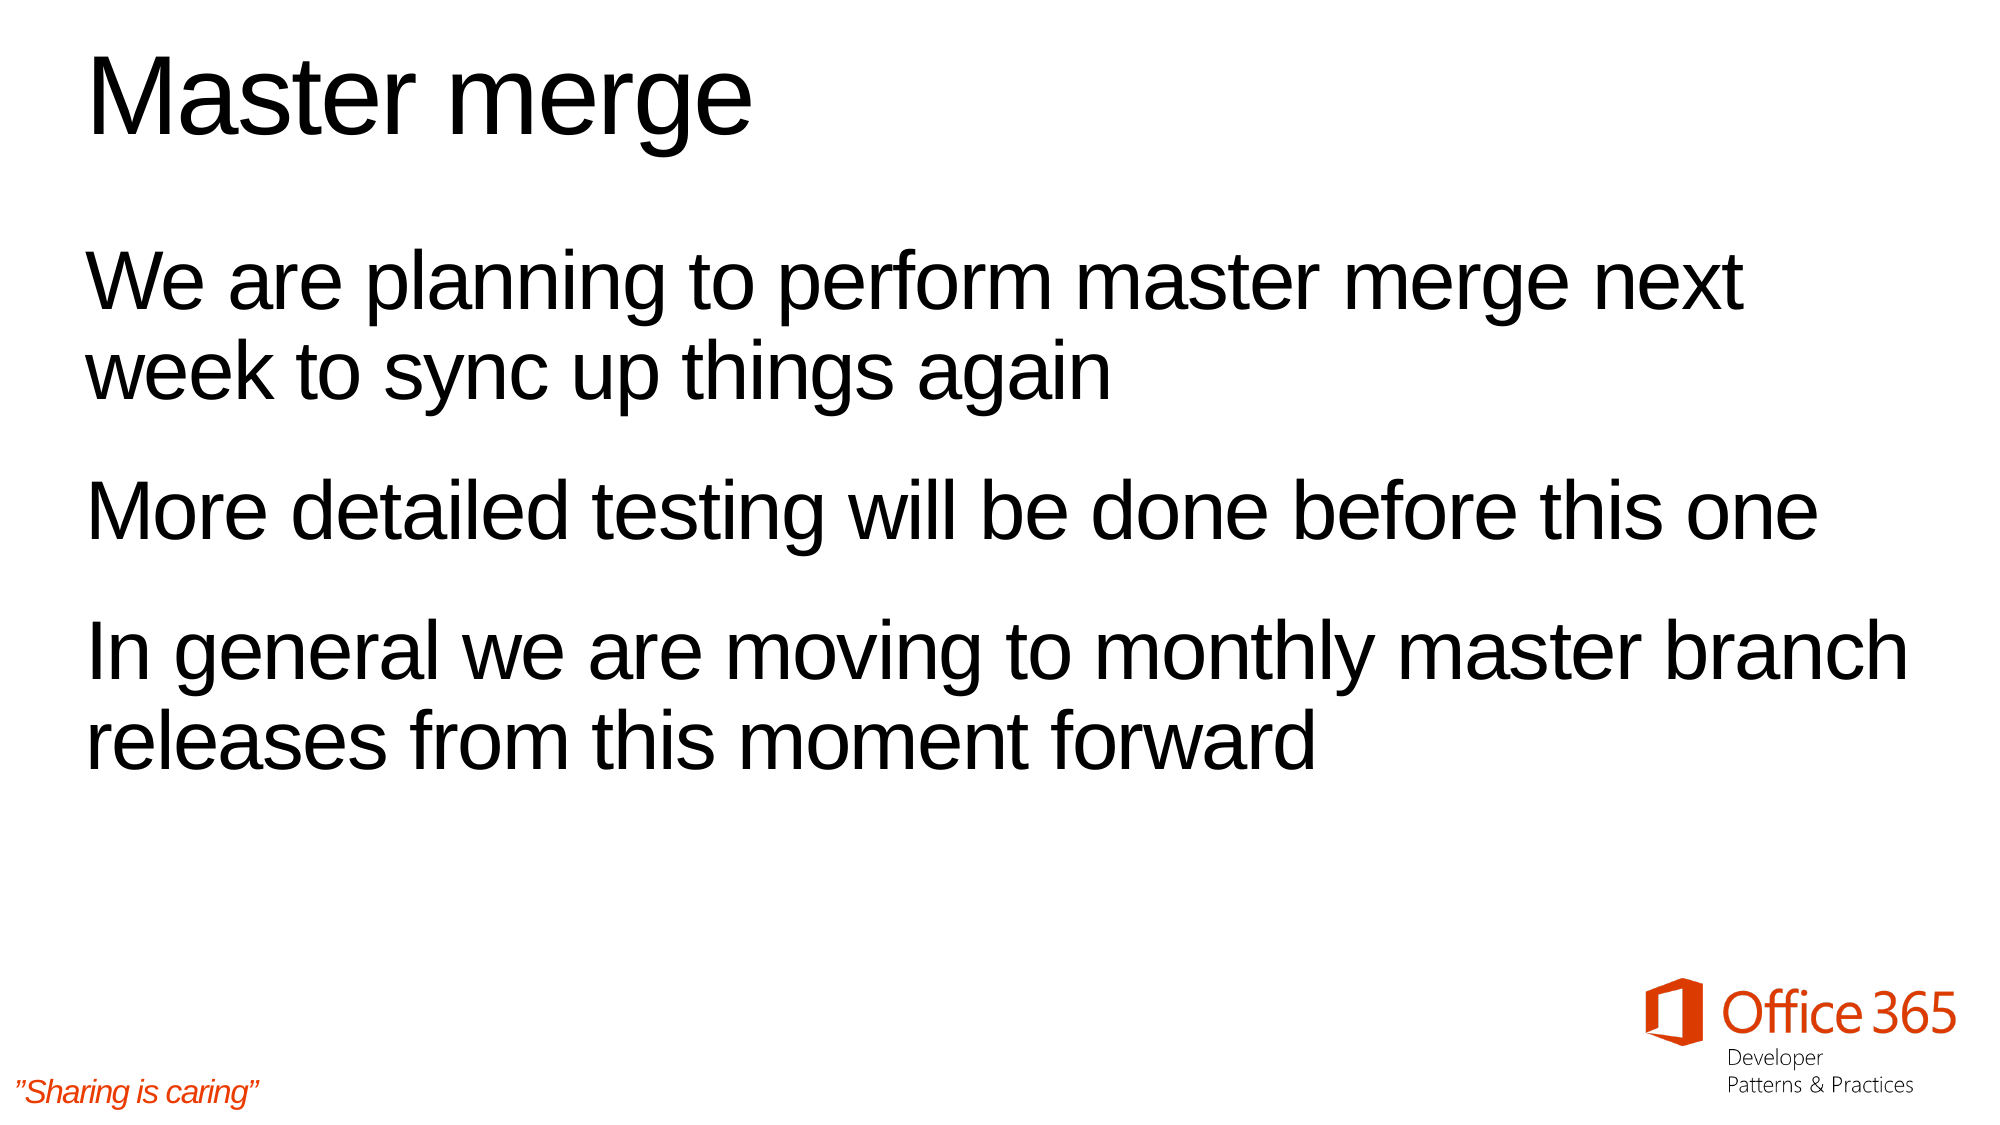

# Master merge
We are planning to perform master merge next week to sync up things again
More detailed testing will be done before this one
In general we are moving to monthly master branch releases from this moment forward